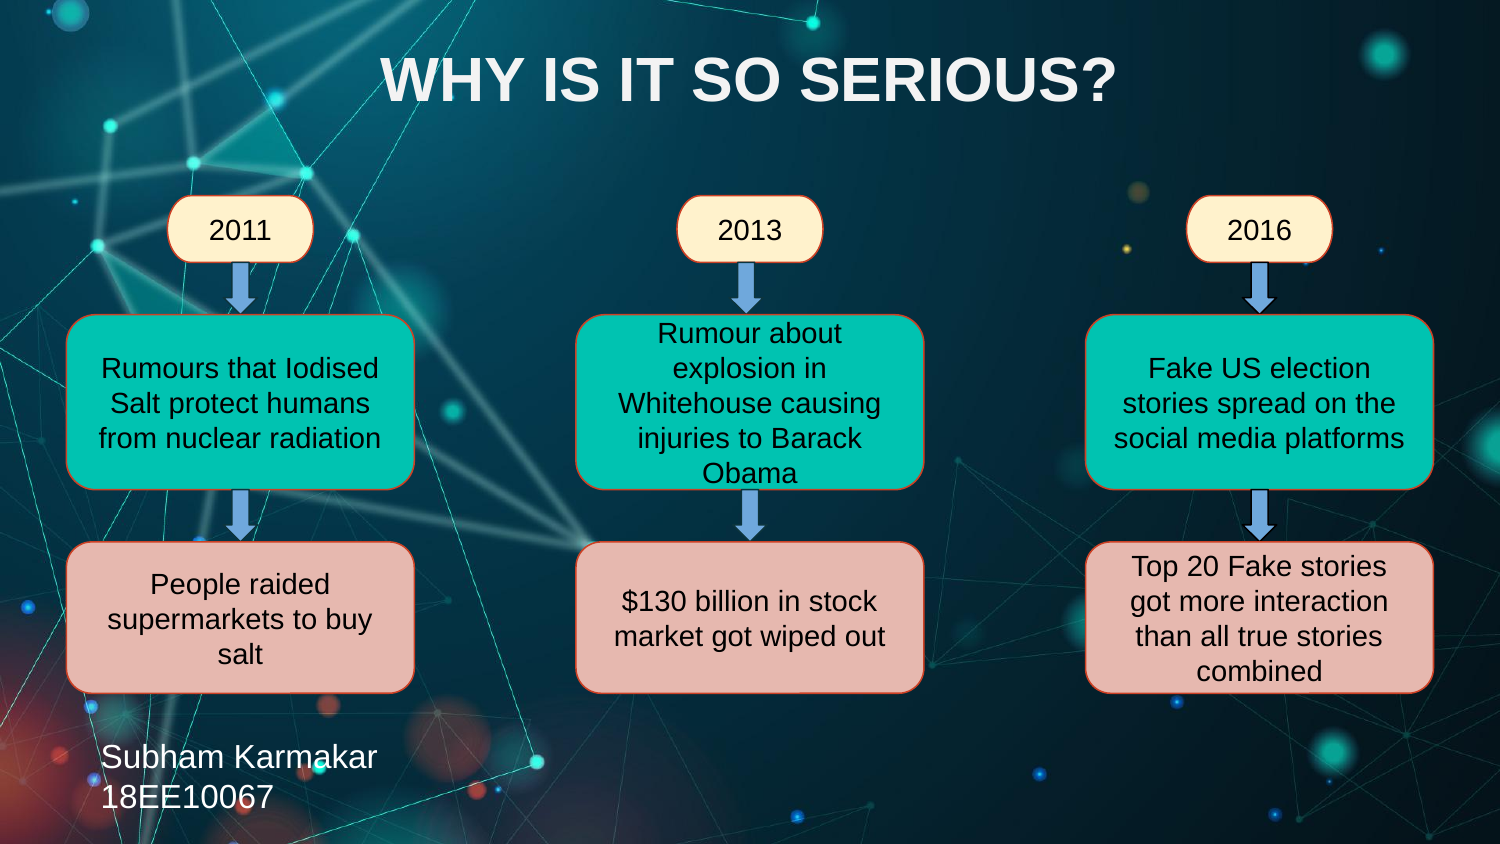

# WHY IS IT SO SERIOUS?
2016

Fake US election stories spread on the social media platforms

Top 20 Fake stories got more interaction than all true stories combined
2011

Rumours that Iodised Salt protect humans from nuclear radiation

People raided supermarkets to buy salt
2013

Rumour about explosion in Whitehouse causing injuries to Barack Obama

$130 billion in stock market got wiped out
Subham Karmakar 18EE10067